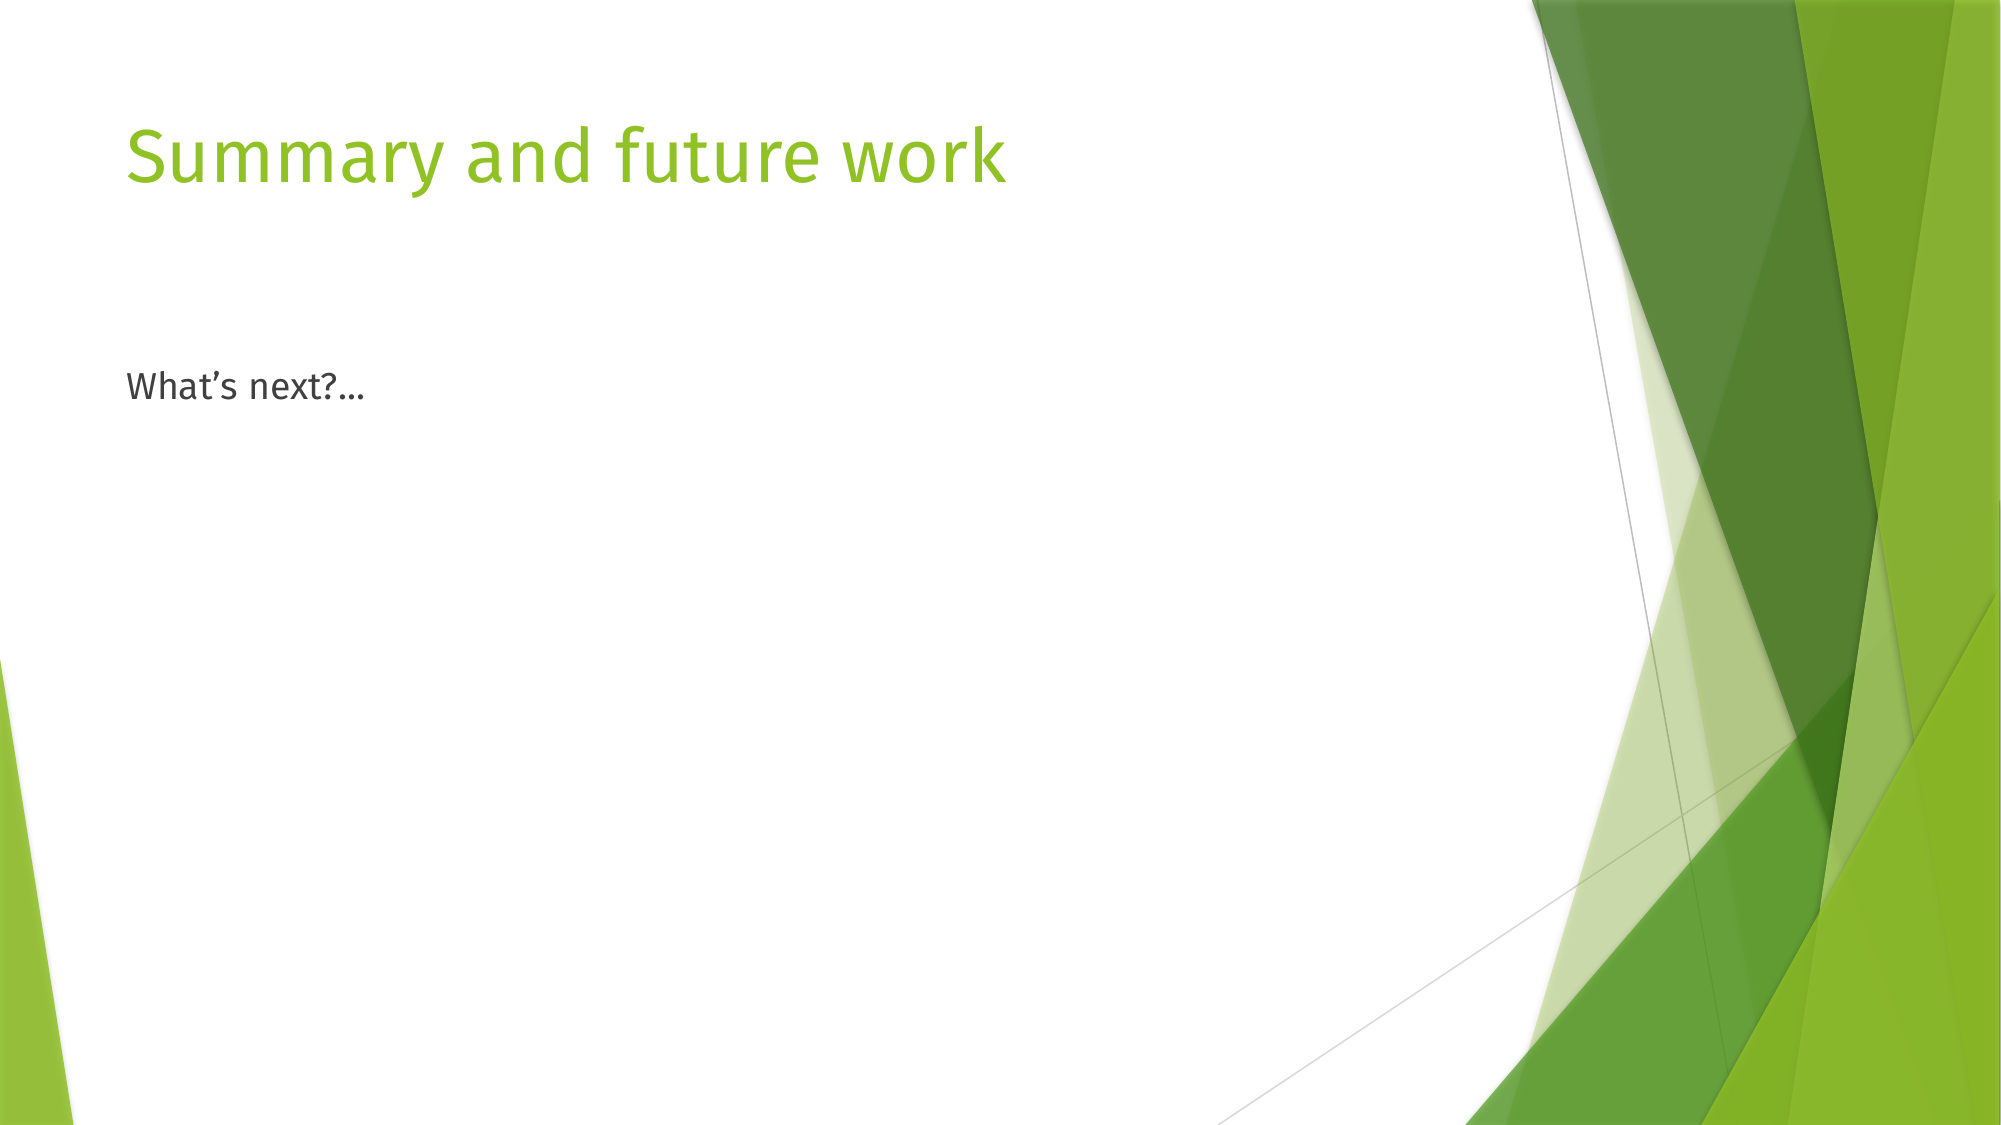

# Summary and future work
What’s next?...